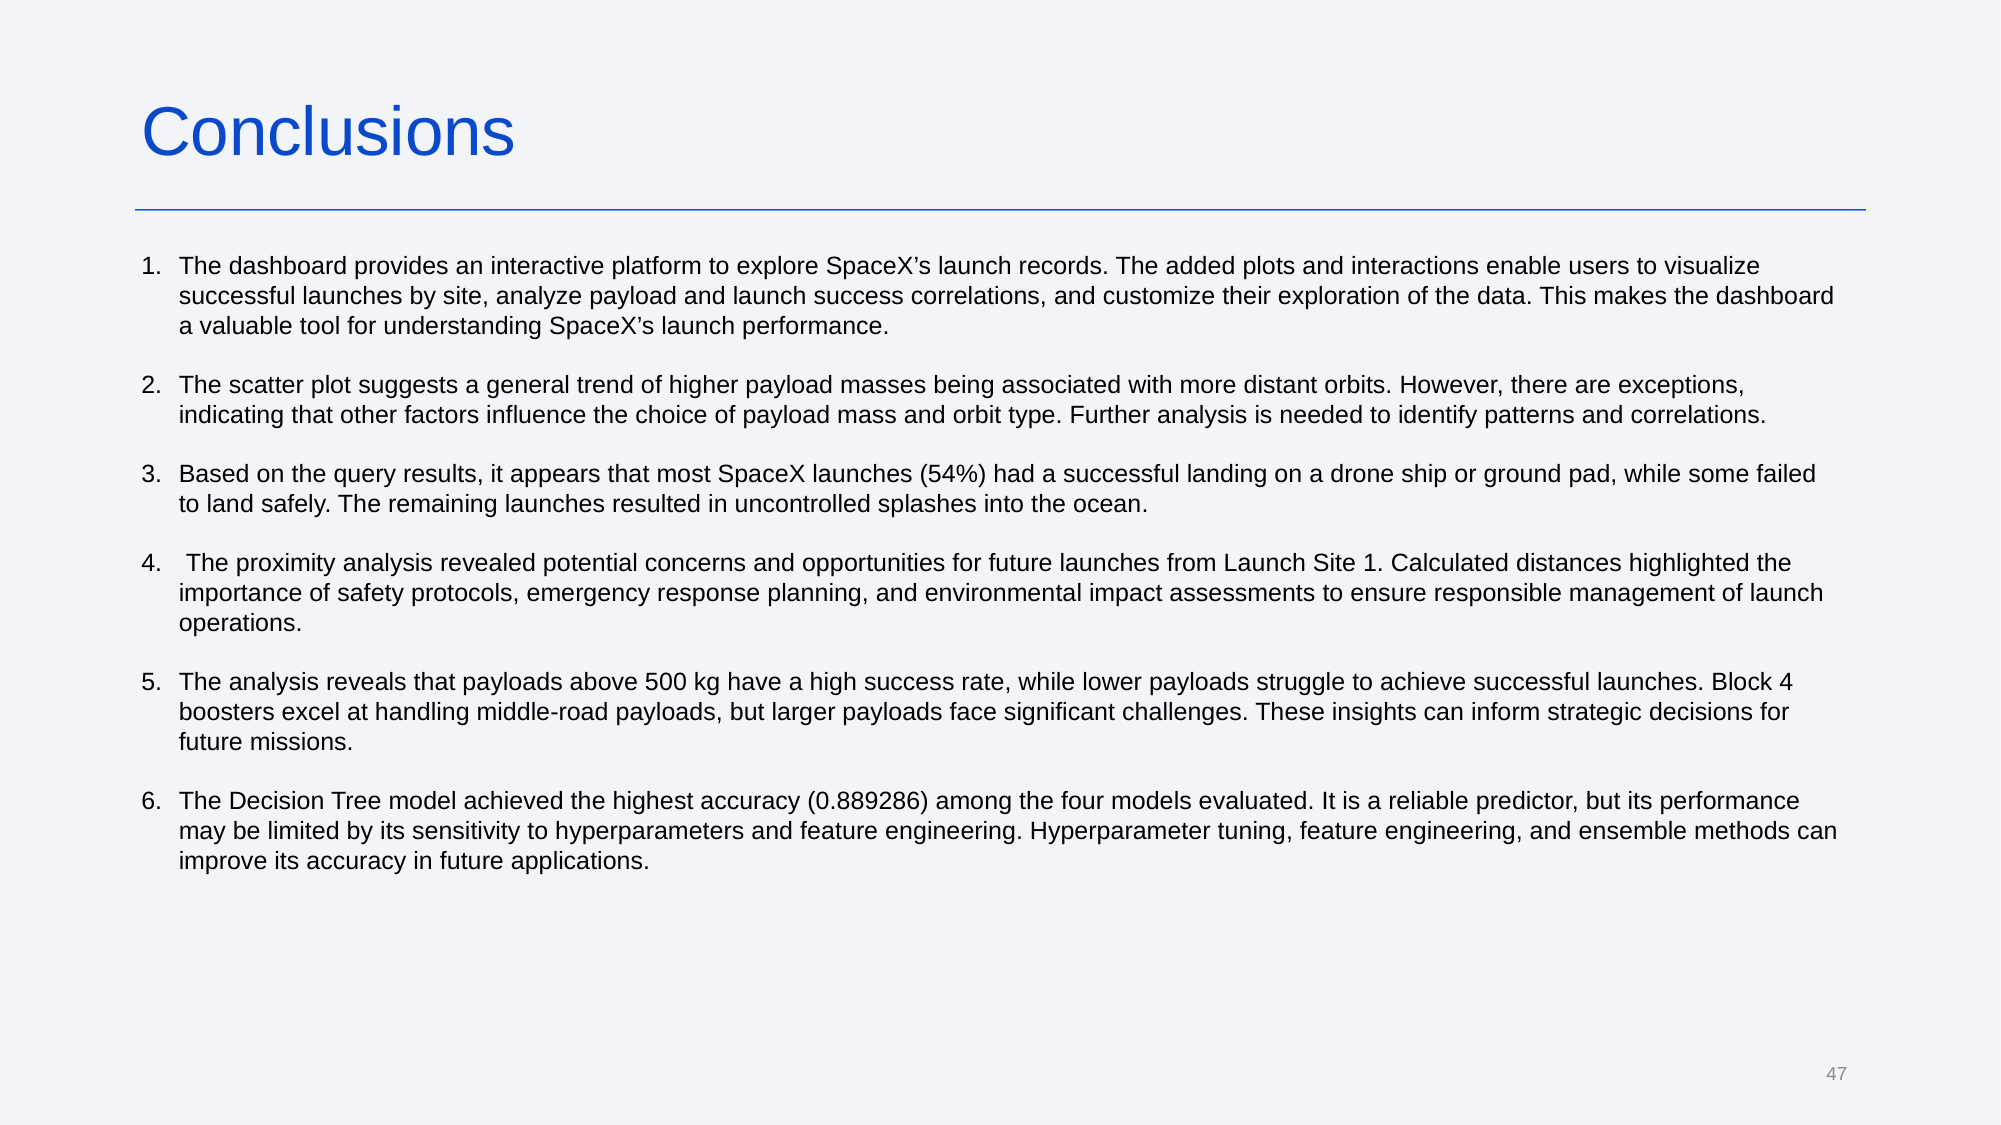

Conclusions
The dashboard provides an interactive platform to explore SpaceX’s launch records. The added plots and interactions enable users to visualize successful launches by site, analyze payload and launch success correlations, and customize their exploration of the data. This makes the dashboard a valuable tool for understanding SpaceX’s launch performance.
The scatter plot suggests a general trend of higher payload masses being associated with more distant orbits. However, there are exceptions, indicating that other factors influence the choice of payload mass and orbit type. Further analysis is needed to identify patterns and correlations.
Based on the query results, it appears that most SpaceX launches (54%) had a successful landing on a drone ship or ground pad, while some failed to land safely. The remaining launches resulted in uncontrolled splashes into the ocean.
 The proximity analysis revealed potential concerns and opportunities for future launches from Launch Site 1. Calculated distances highlighted the importance of safety protocols, emergency response planning, and environmental impact assessments to ensure responsible management of launch operations.
The analysis reveals that payloads above 500 kg have a high success rate, while lower payloads struggle to achieve successful launches. Block 4 boosters excel at handling middle-road payloads, but larger payloads face significant challenges. These insights can inform strategic decisions for future missions.
The Decision Tree model achieved the highest accuracy (0.889286) among the four models evaluated. It is a reliable predictor, but its performance may be limited by its sensitivity to hyperparameters and feature engineering. Hyperparameter tuning, feature engineering, and ensemble methods can improve its accuracy in future applications.
47